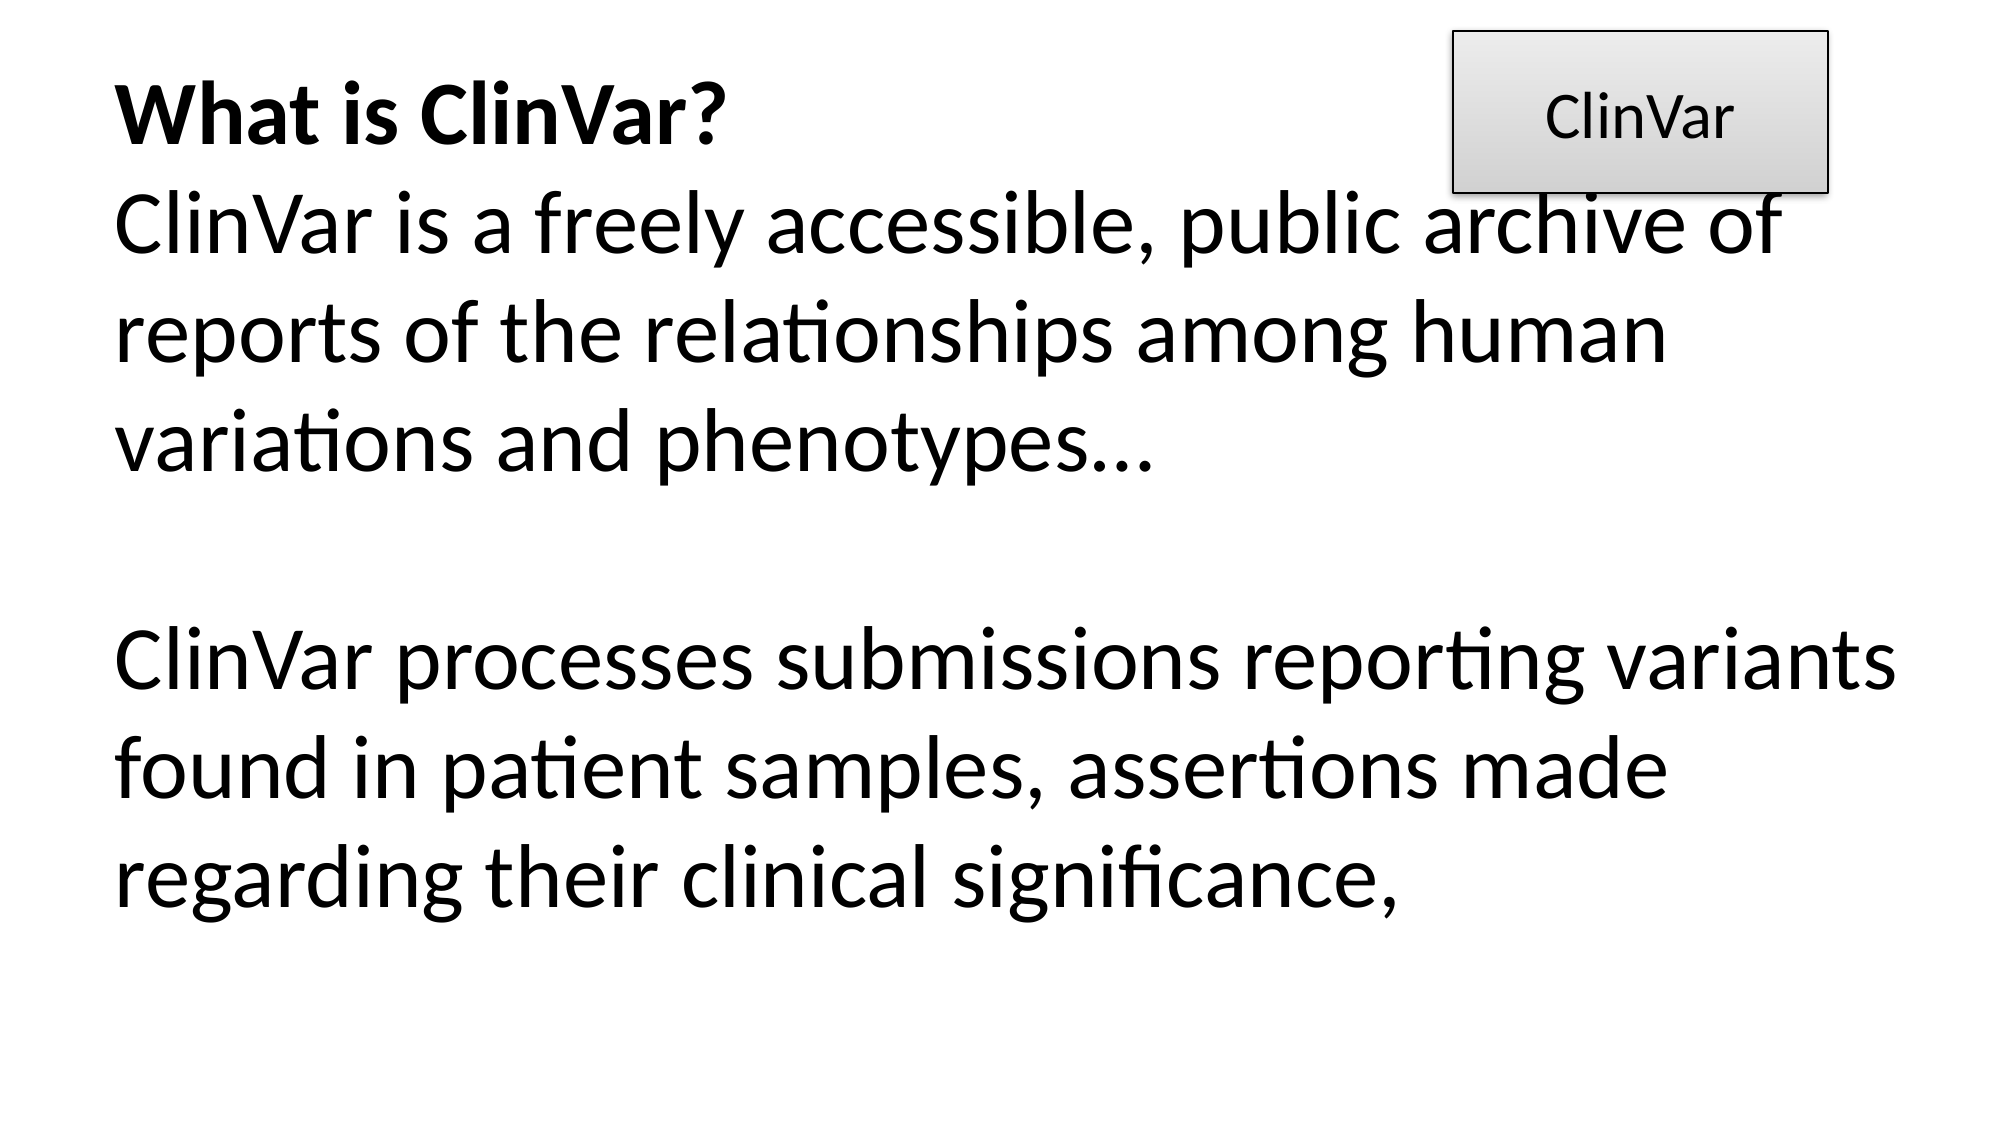

ClinVar
# What is ClinVar? ClinVar is a freely accessible, public archive of reports of the relationships among human variations and phenotypes… ClinVar processes submissions reporting variants found in patient samples, assertions made regarding their clinical significance,
23